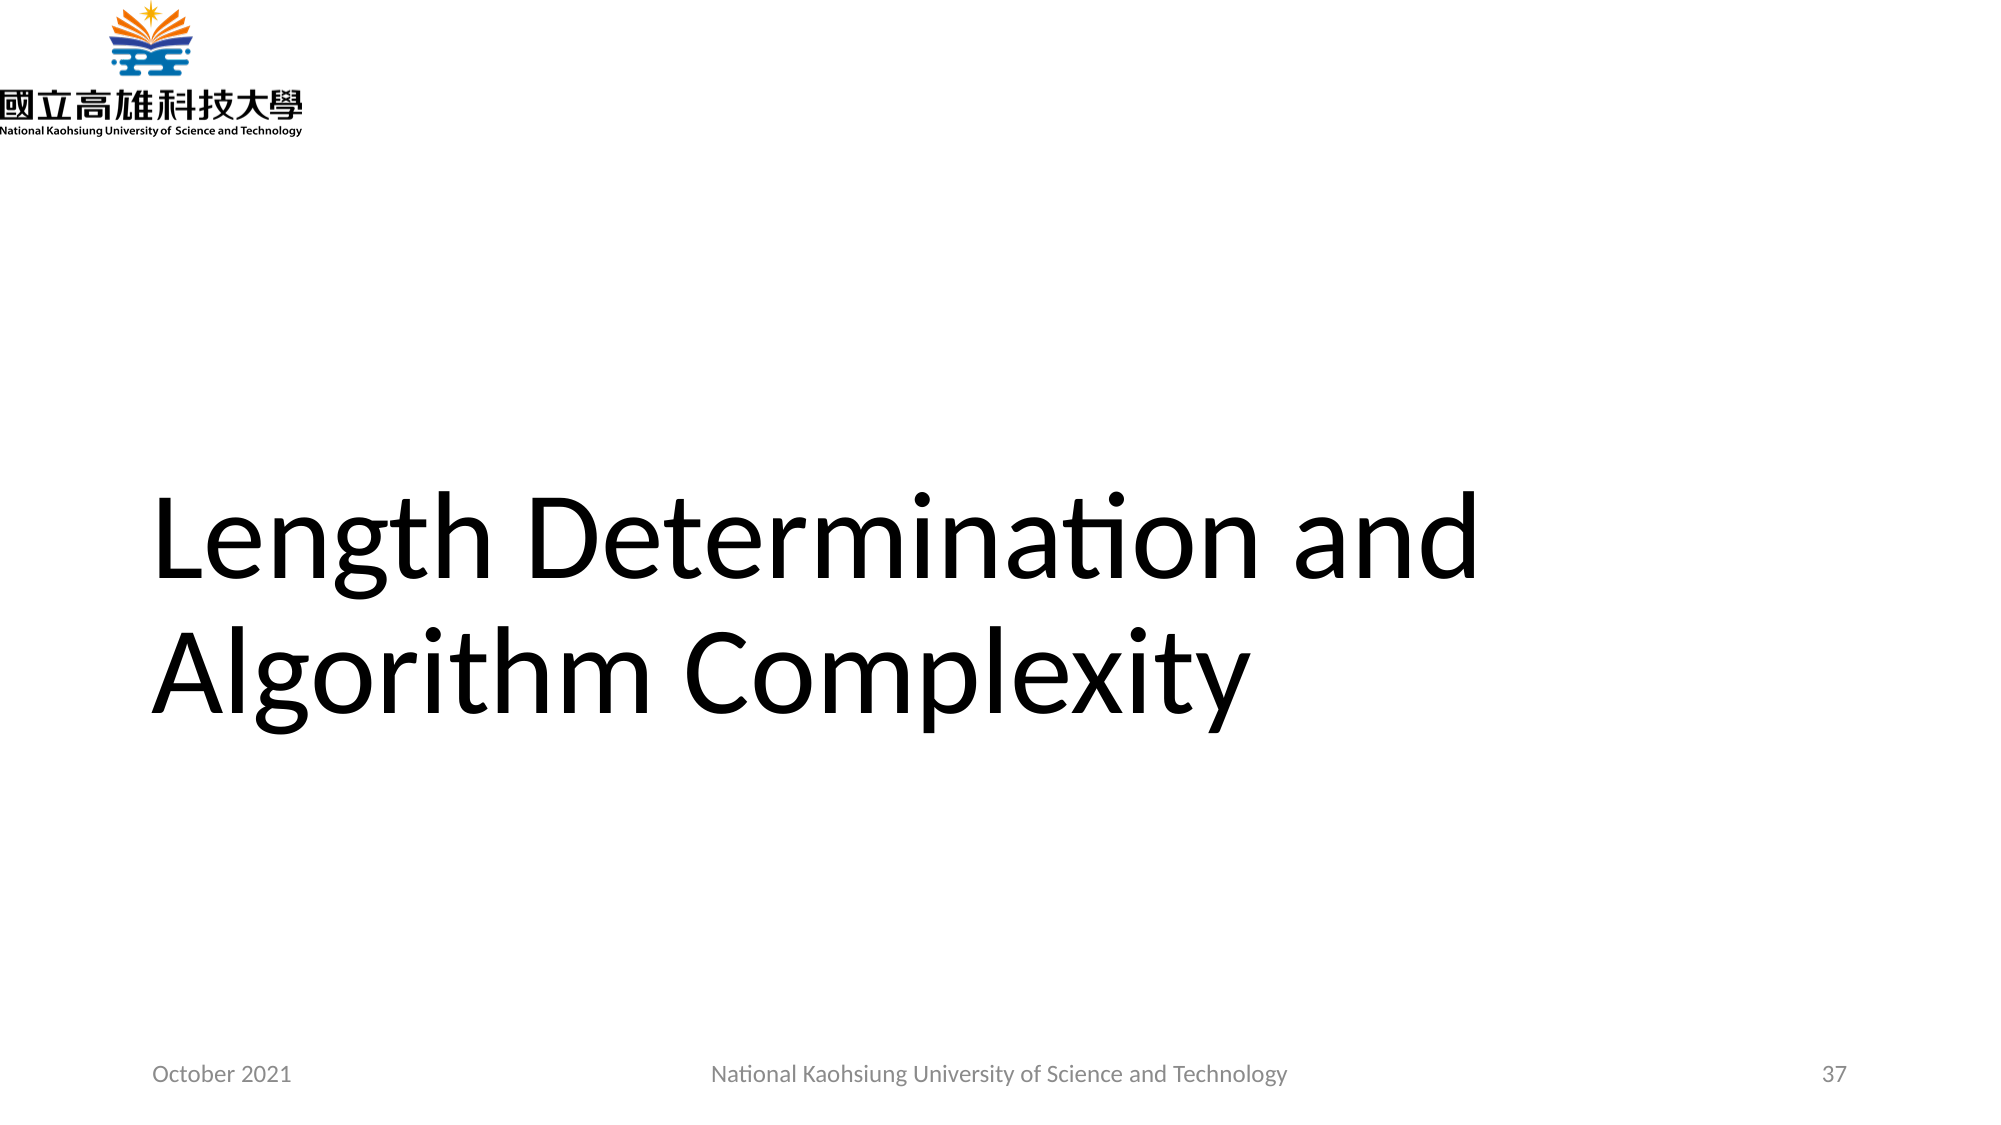

# Length Determination and Algorithm Complexity

October 2021
National Kaohsiung University of Science and Technology
37